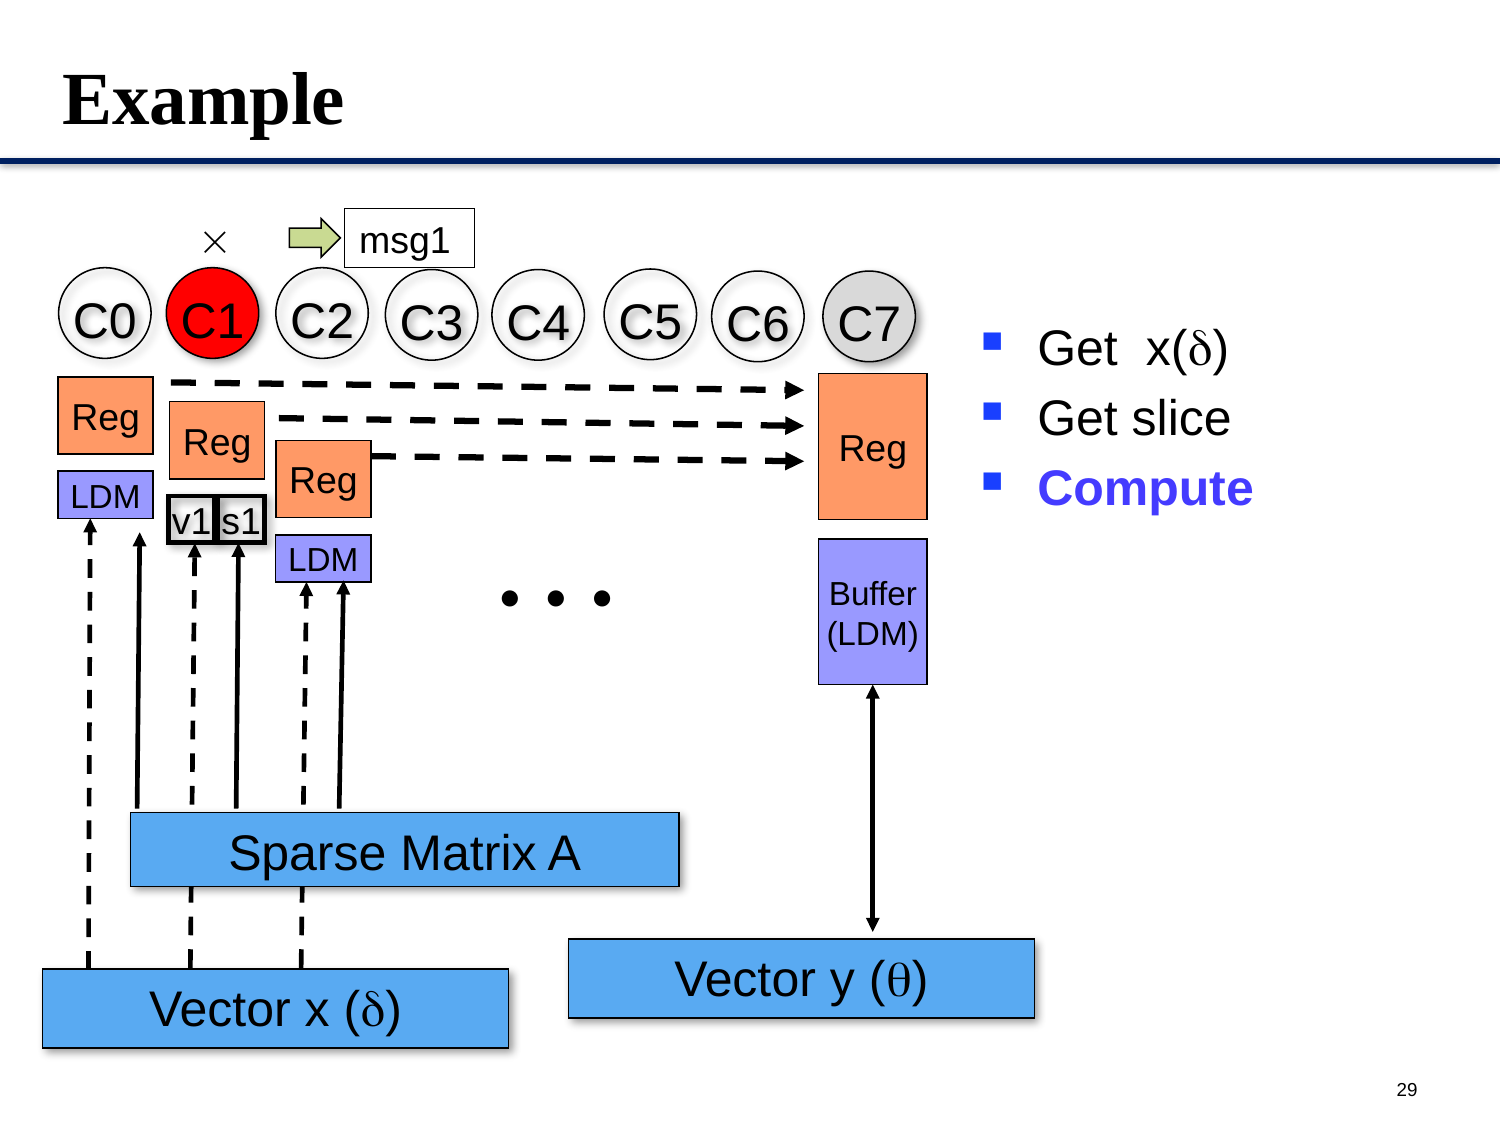

# Example
msg1
×

C0
C2
C1
C5
C3
C4
C6
C7
Get  x(δ)
Get slice
Compute

Reg
Reg
Reg
Reg
LDM
v1
s1

LDM
Buffer
(LDM)
●  ●  ●
Sparse Matrix A
slice
Vector y (θ)
Vector x (δ)